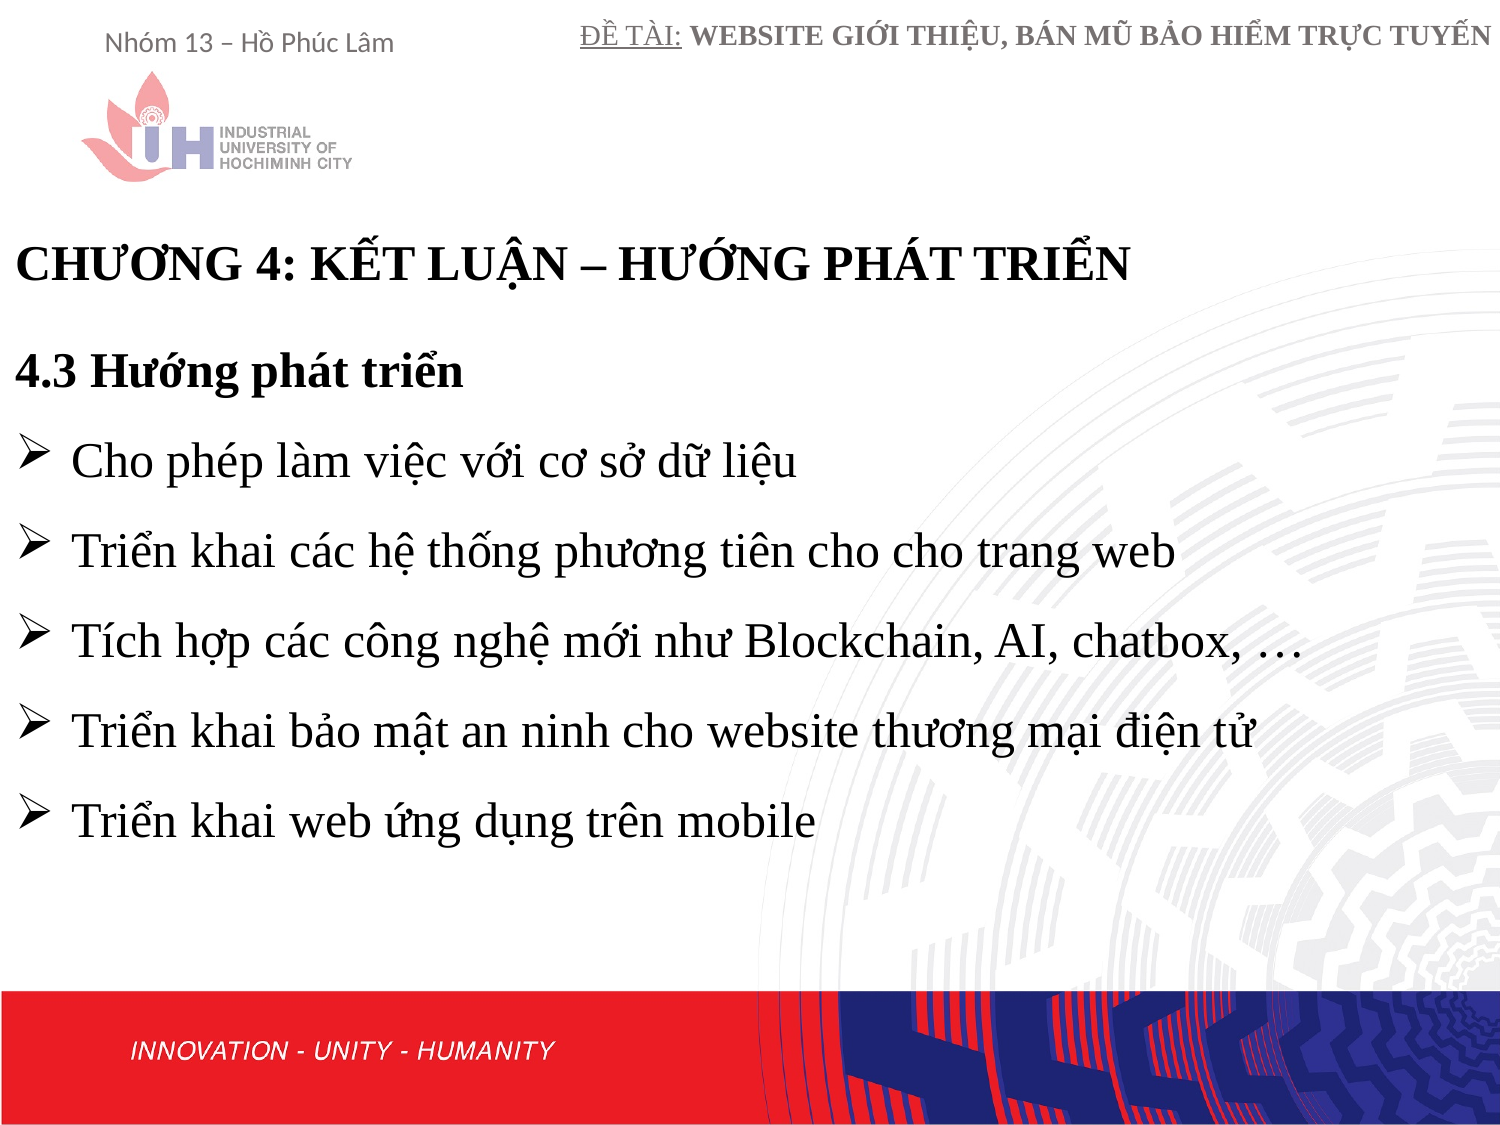

# CHƯƠNG 4: KẾT LUẬN – HƯỚNG PHÁT TRIỂN
4.3 Hướng phát triển
Cho phép làm việc với cơ sở dữ liệu
Triển khai các hệ thống phương tiên cho cho trang web
Tích hợp các công nghệ mới như Blockchain, AI, chatbox, …
Triển khai bảo mật an ninh cho website thương mại điện tử
Triển khai web ứng dụng trên mobile